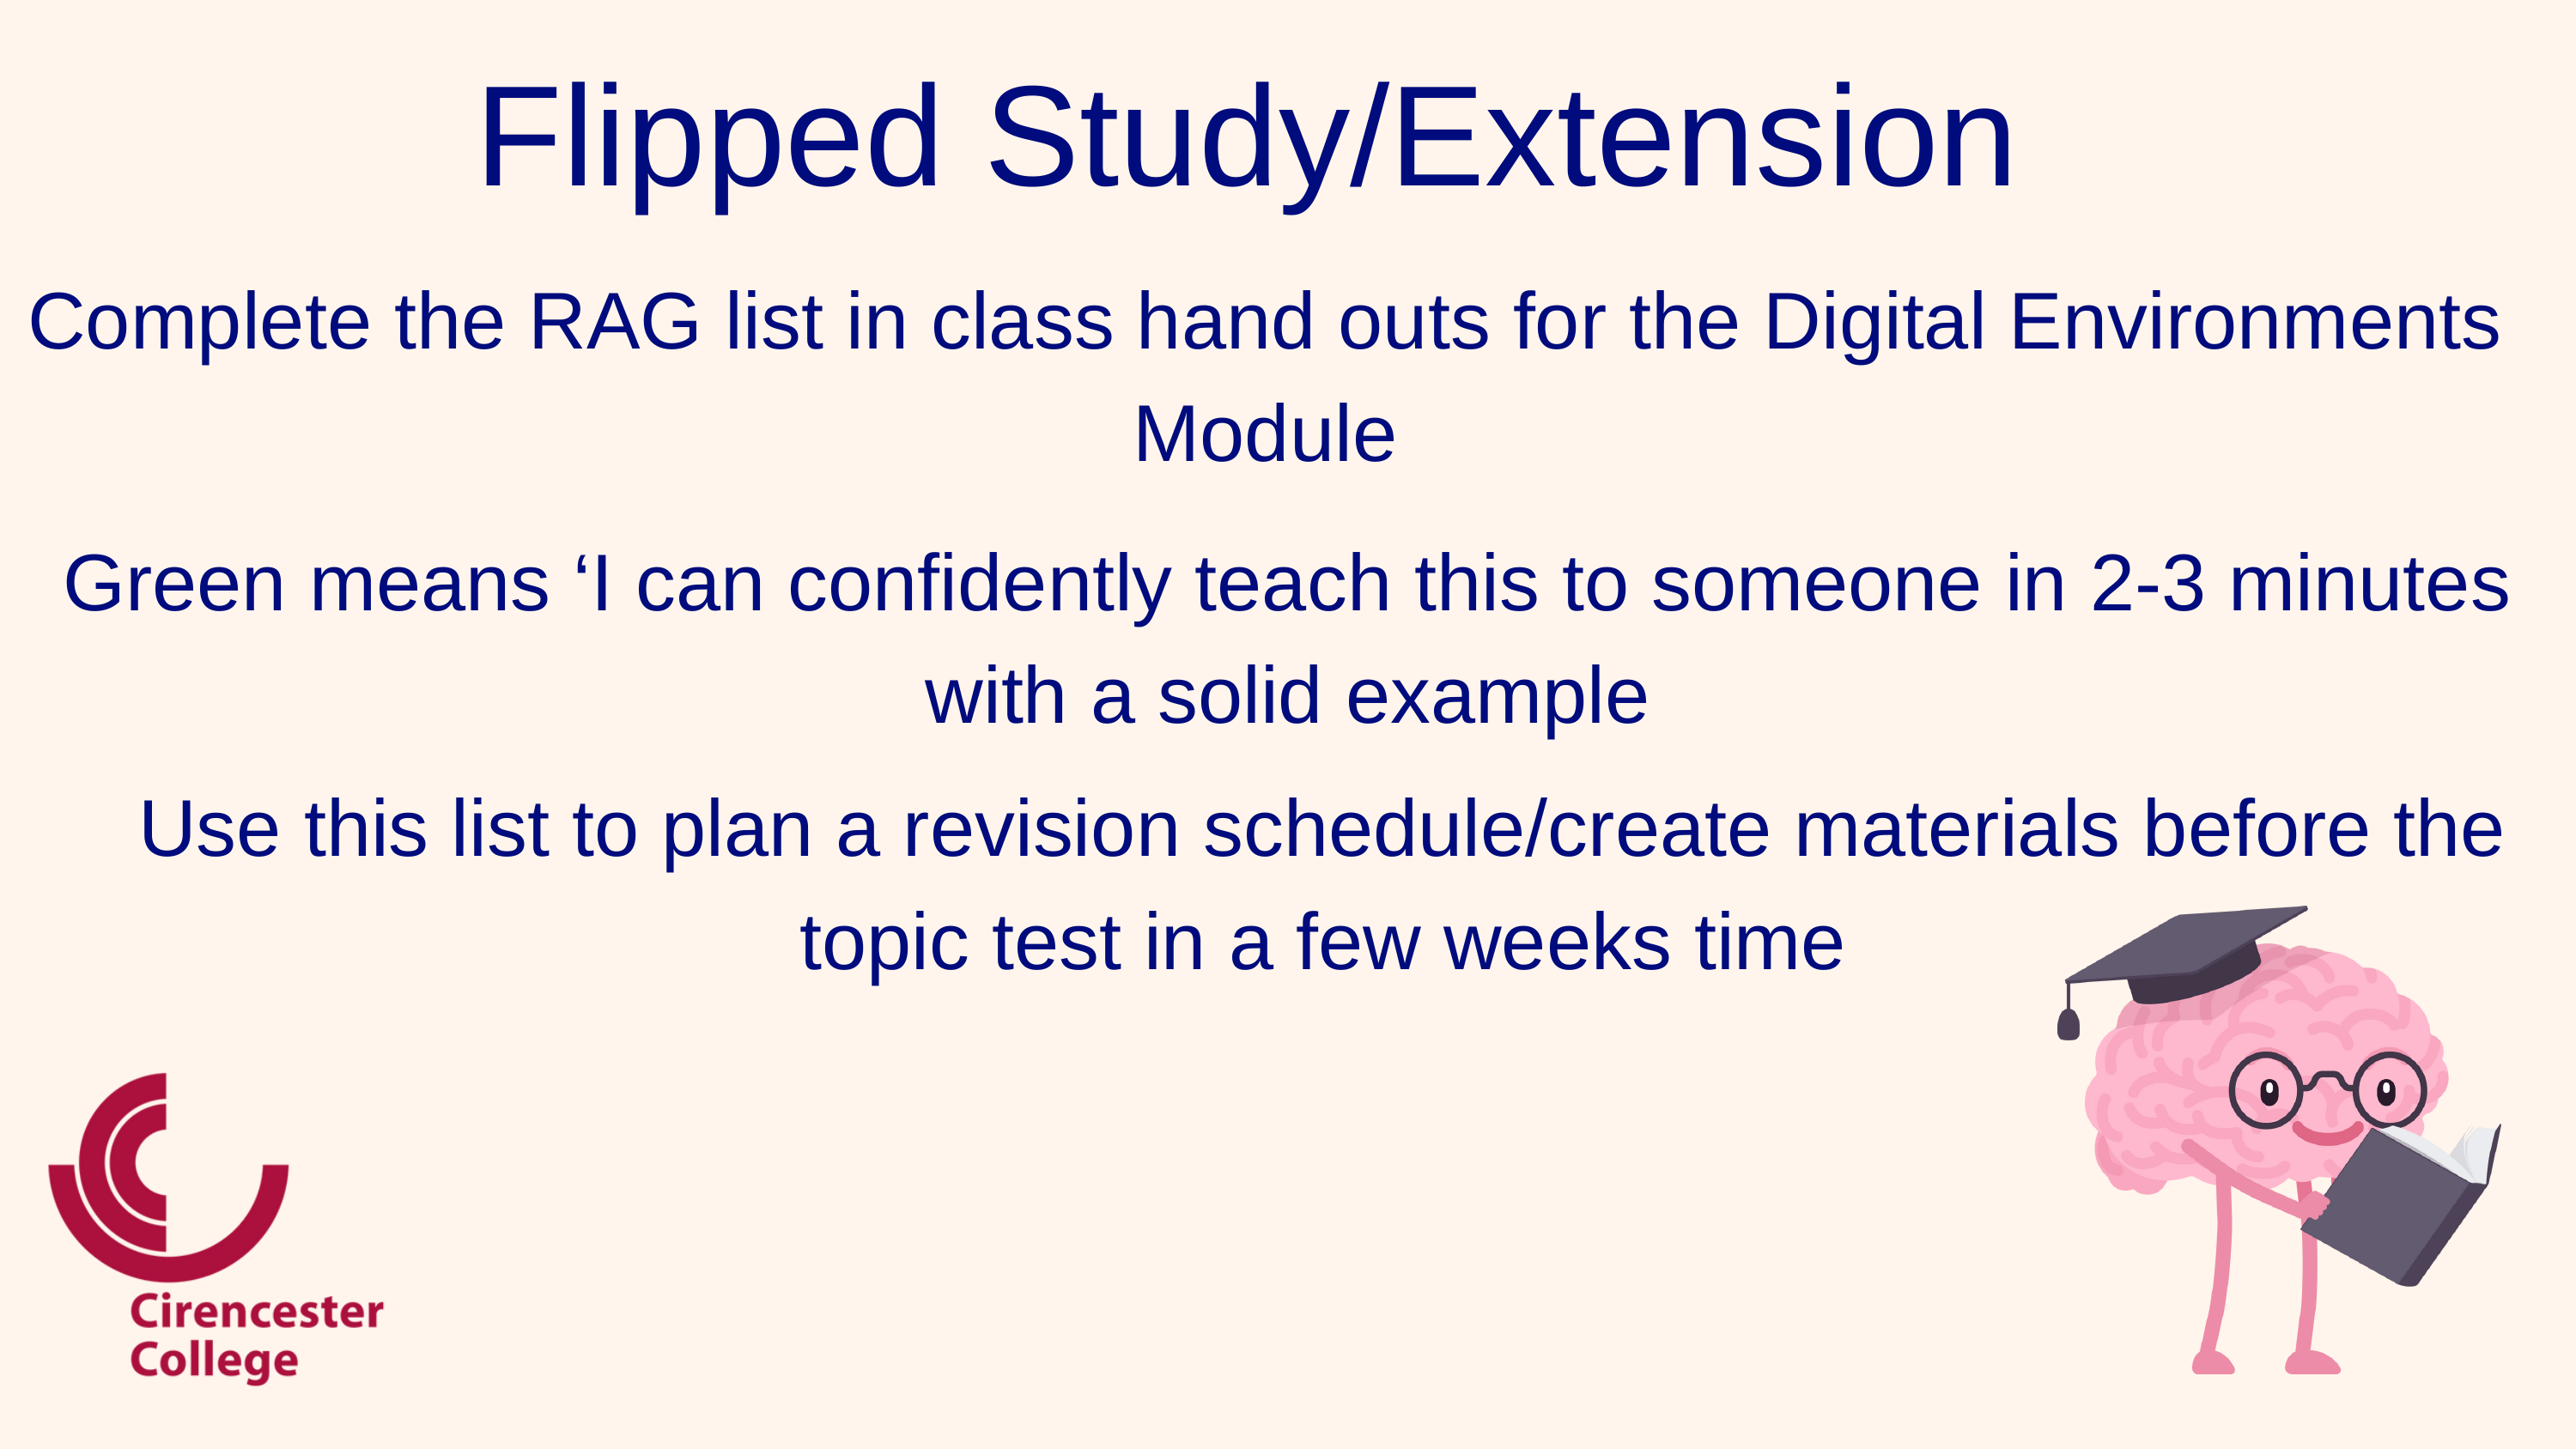

Flipped Study/Extension
Complete the RAG list in class hand outs for the Digital Environments Module
Green means ‘I can confidently teach this to someone in 2-3 minutes with a solid example
Use this list to plan a revision schedule/create materials before the topic test in a few weeks time